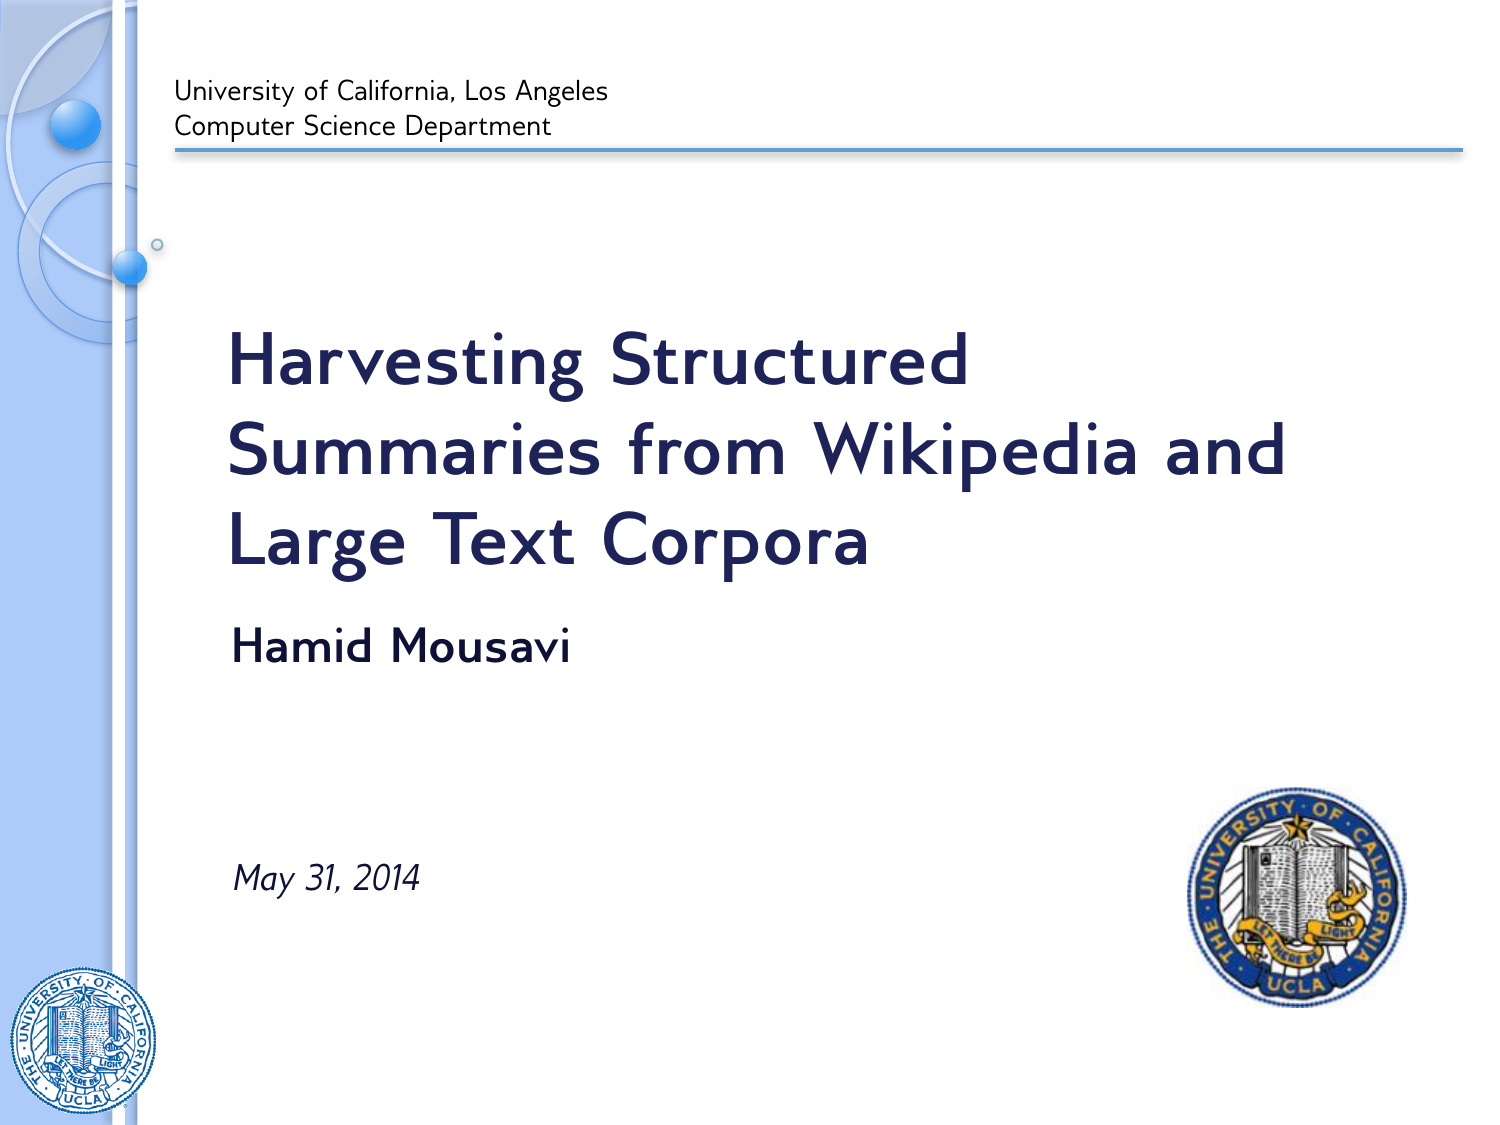

University of California, Los Angeles
Computer Science Department
# Harvesting Structured Summaries from Wikipedia and Large Text Corpora
Hamid Mousavi

May 31, 2014